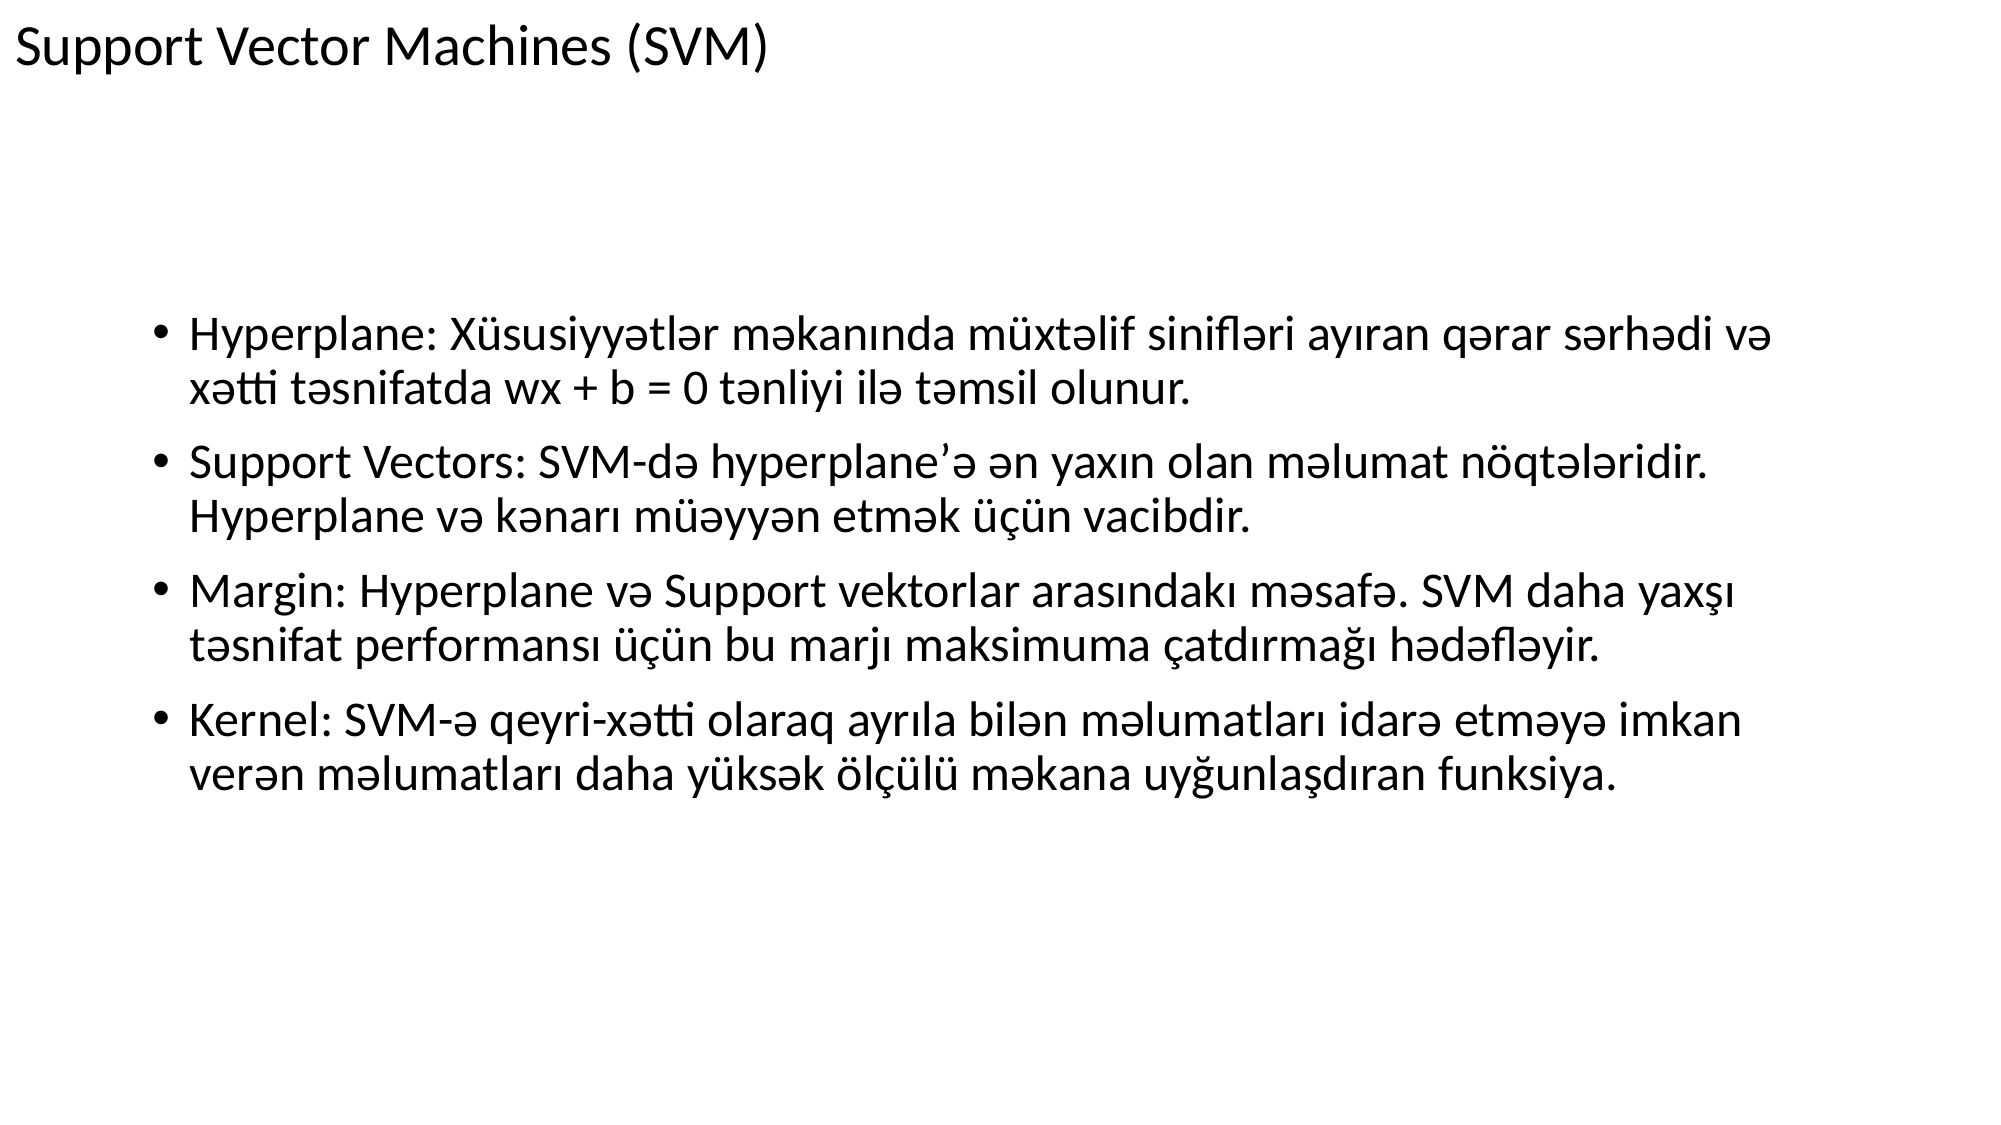

Support Vector Machines (SVM)
Hyperplane: Xüsusiyyətlər məkanında müxtəlif sinifləri ayıran qərar sərhədi və xətti təsnifatda wx + b = 0 tənliyi ilə təmsil olunur.
Support Vectors: SVM-də hyperplane’ə ən yaxın olan məlumat nöqtələridir. Hyperplane və kənarı müəyyən etmək üçün vacibdir.
Margin: Hyperplane və Support vektorlar arasındakı məsafə. SVM daha yaxşı təsnifat performansı üçün bu marjı maksimuma çatdırmağı hədəfləyir.
Kernel: SVM-ə qeyri-xətti olaraq ayrıla bilən məlumatları idarə etməyə imkan verən məlumatları daha yüksək ölçülü məkana uyğunlaşdıran funksiya.